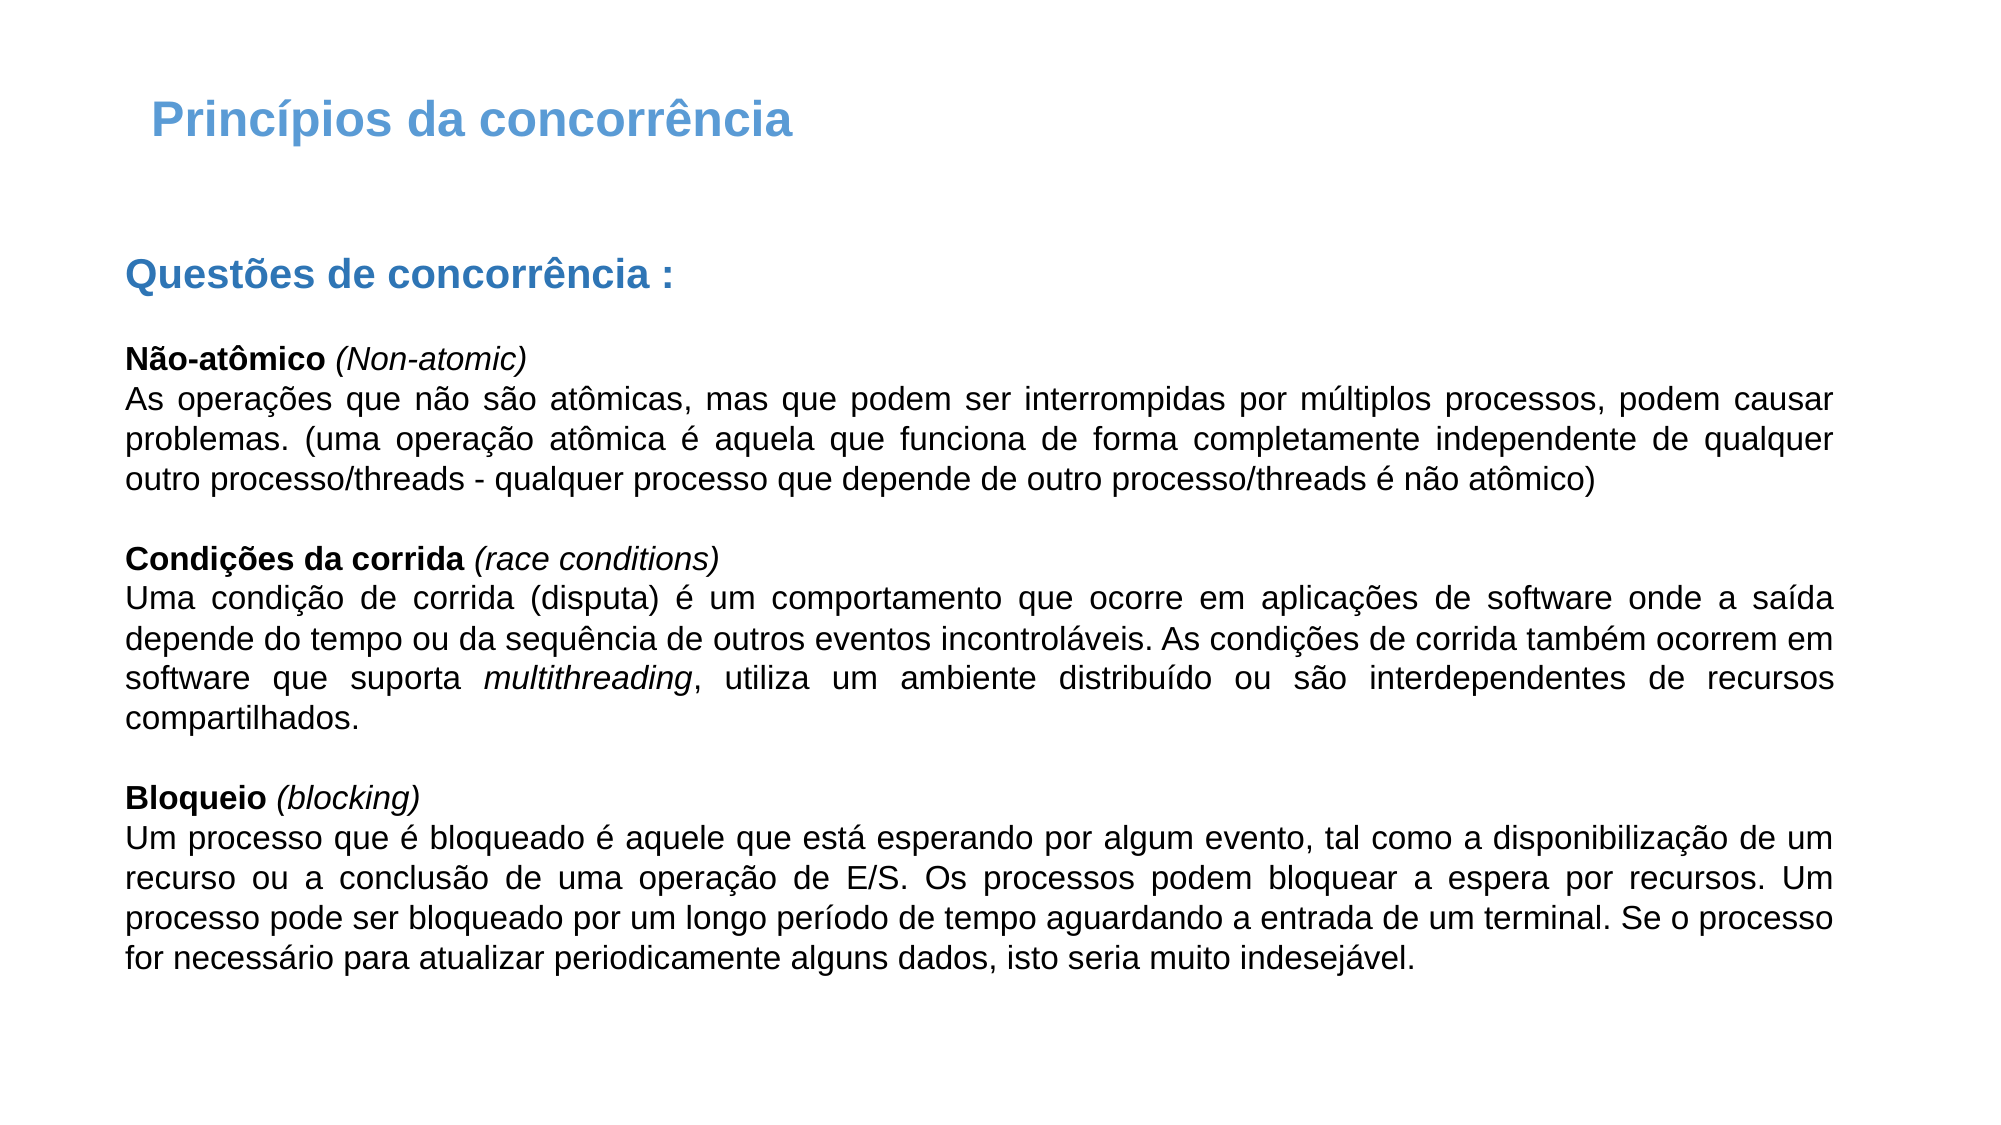

Princípios da concorrência
Questões de concorrência :

Não-atômico (Non-atomic)
As operações que não são atômicas, mas que podem ser interrompidas por múltiplos processos, podem causar problemas. (uma operação atômica é aquela que funciona de forma completamente independente de qualquer outro processo/threads - qualquer processo que depende de outro processo/threads é não atômico)

Condições da corrida (race conditions)
Uma condição de corrida (disputa) é um comportamento que ocorre em aplicações de software onde a saída depende do tempo ou da sequência de outros eventos incontroláveis. As condições de corrida também ocorrem em software que suporta multithreading, utiliza um ambiente distribuído ou são interdependentes de recursos compartilhados.

Bloqueio (blocking)
Um processo que é bloqueado é aquele que está esperando por algum evento, tal como a disponibilização de um recurso ou a conclusão de uma operação de E/S. Os processos podem bloquear a espera por recursos. Um processo pode ser bloqueado por um longo período de tempo aguardando a entrada de um terminal. Se o processo for necessário para atualizar periodicamente alguns dados, isto seria muito indesejável.